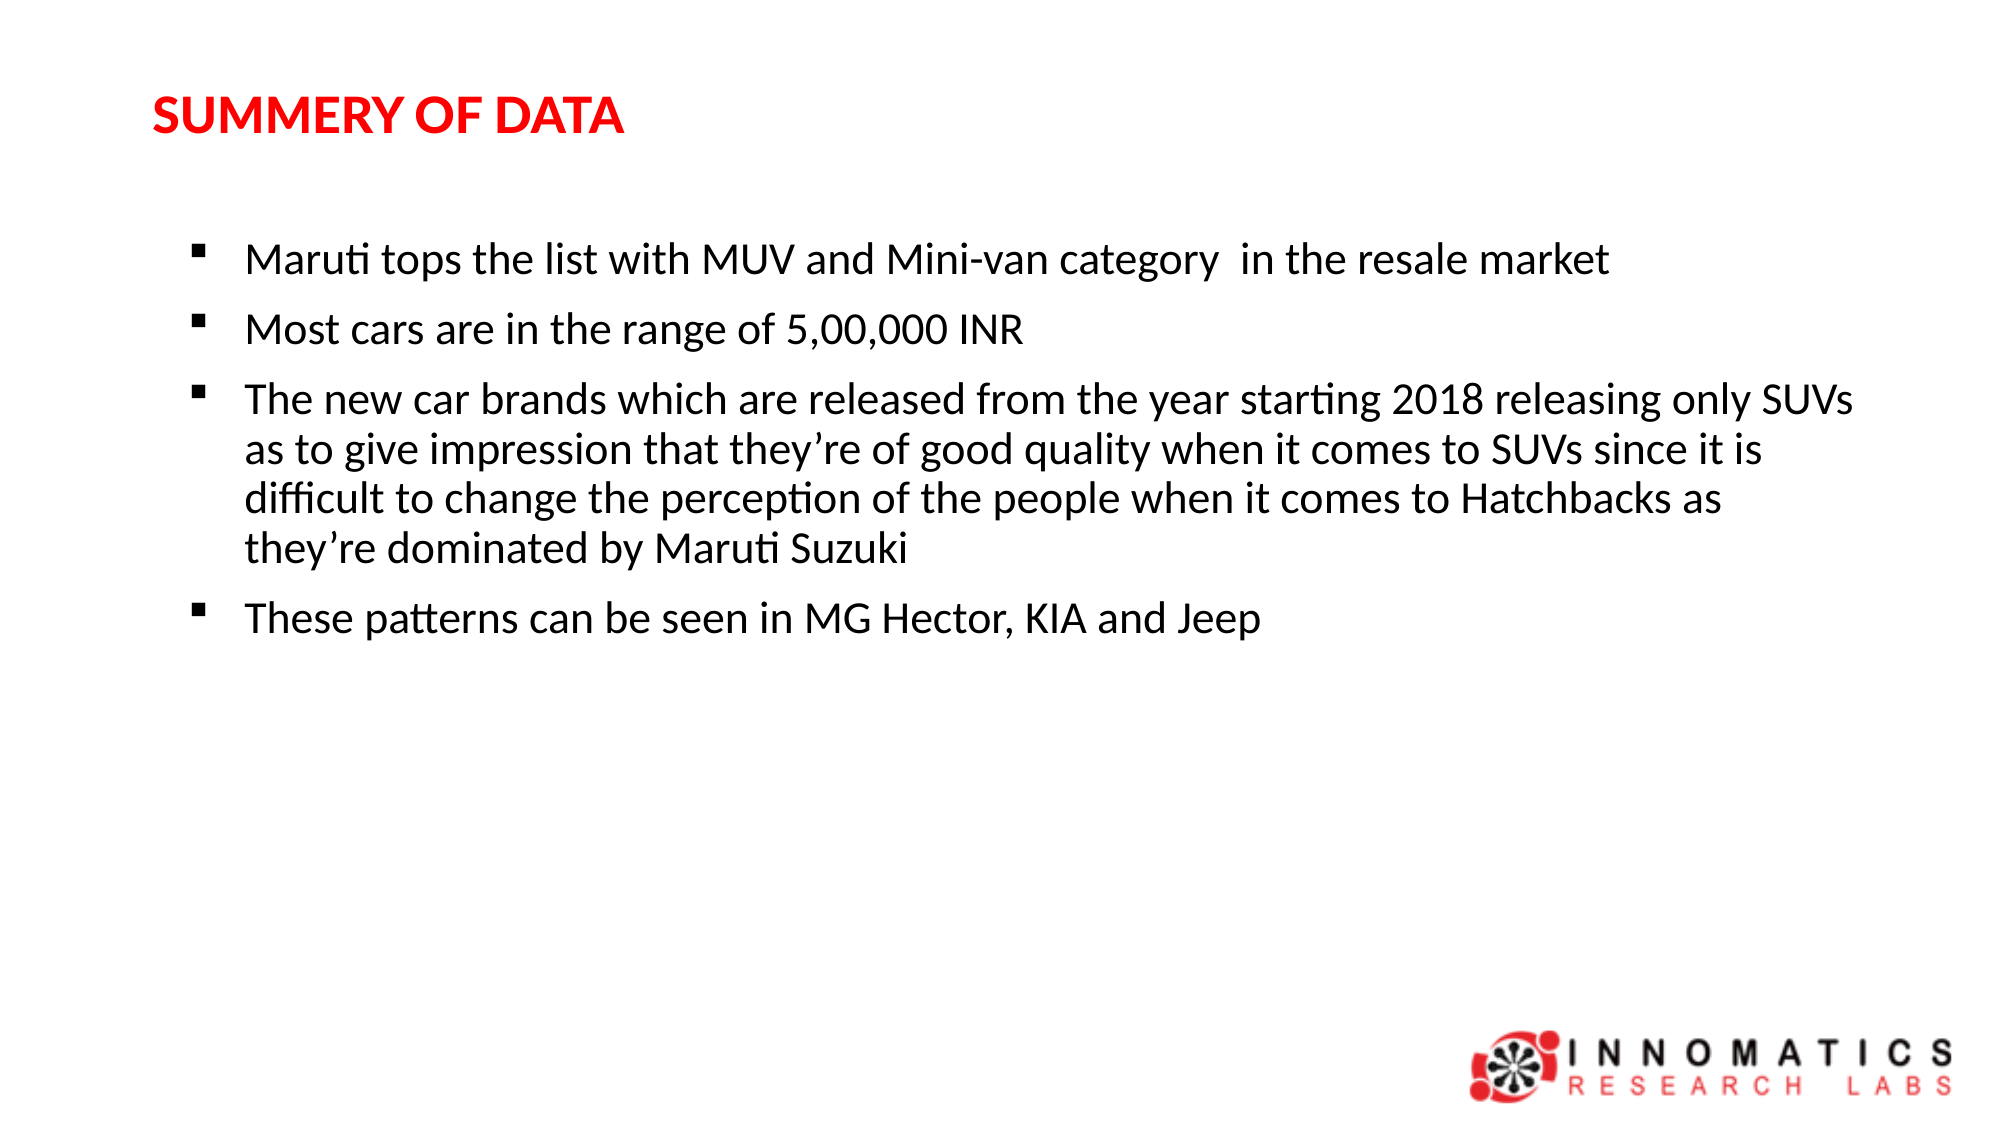

# SUMMERY OF DATA
Maruti tops the list with MUV and Mini-van category  in the resale market
Most cars are in the range of 5,00,000 INR
The new car brands which are released from the year starting 2018 releasing only SUVs as to give impression that they’re of good quality when it comes to SUVs since it is difficult to change the perception of the people when it comes to Hatchbacks as they’re dominated by Maruti Suzuki
These patterns can be seen in MG Hector, KIA and Jeep